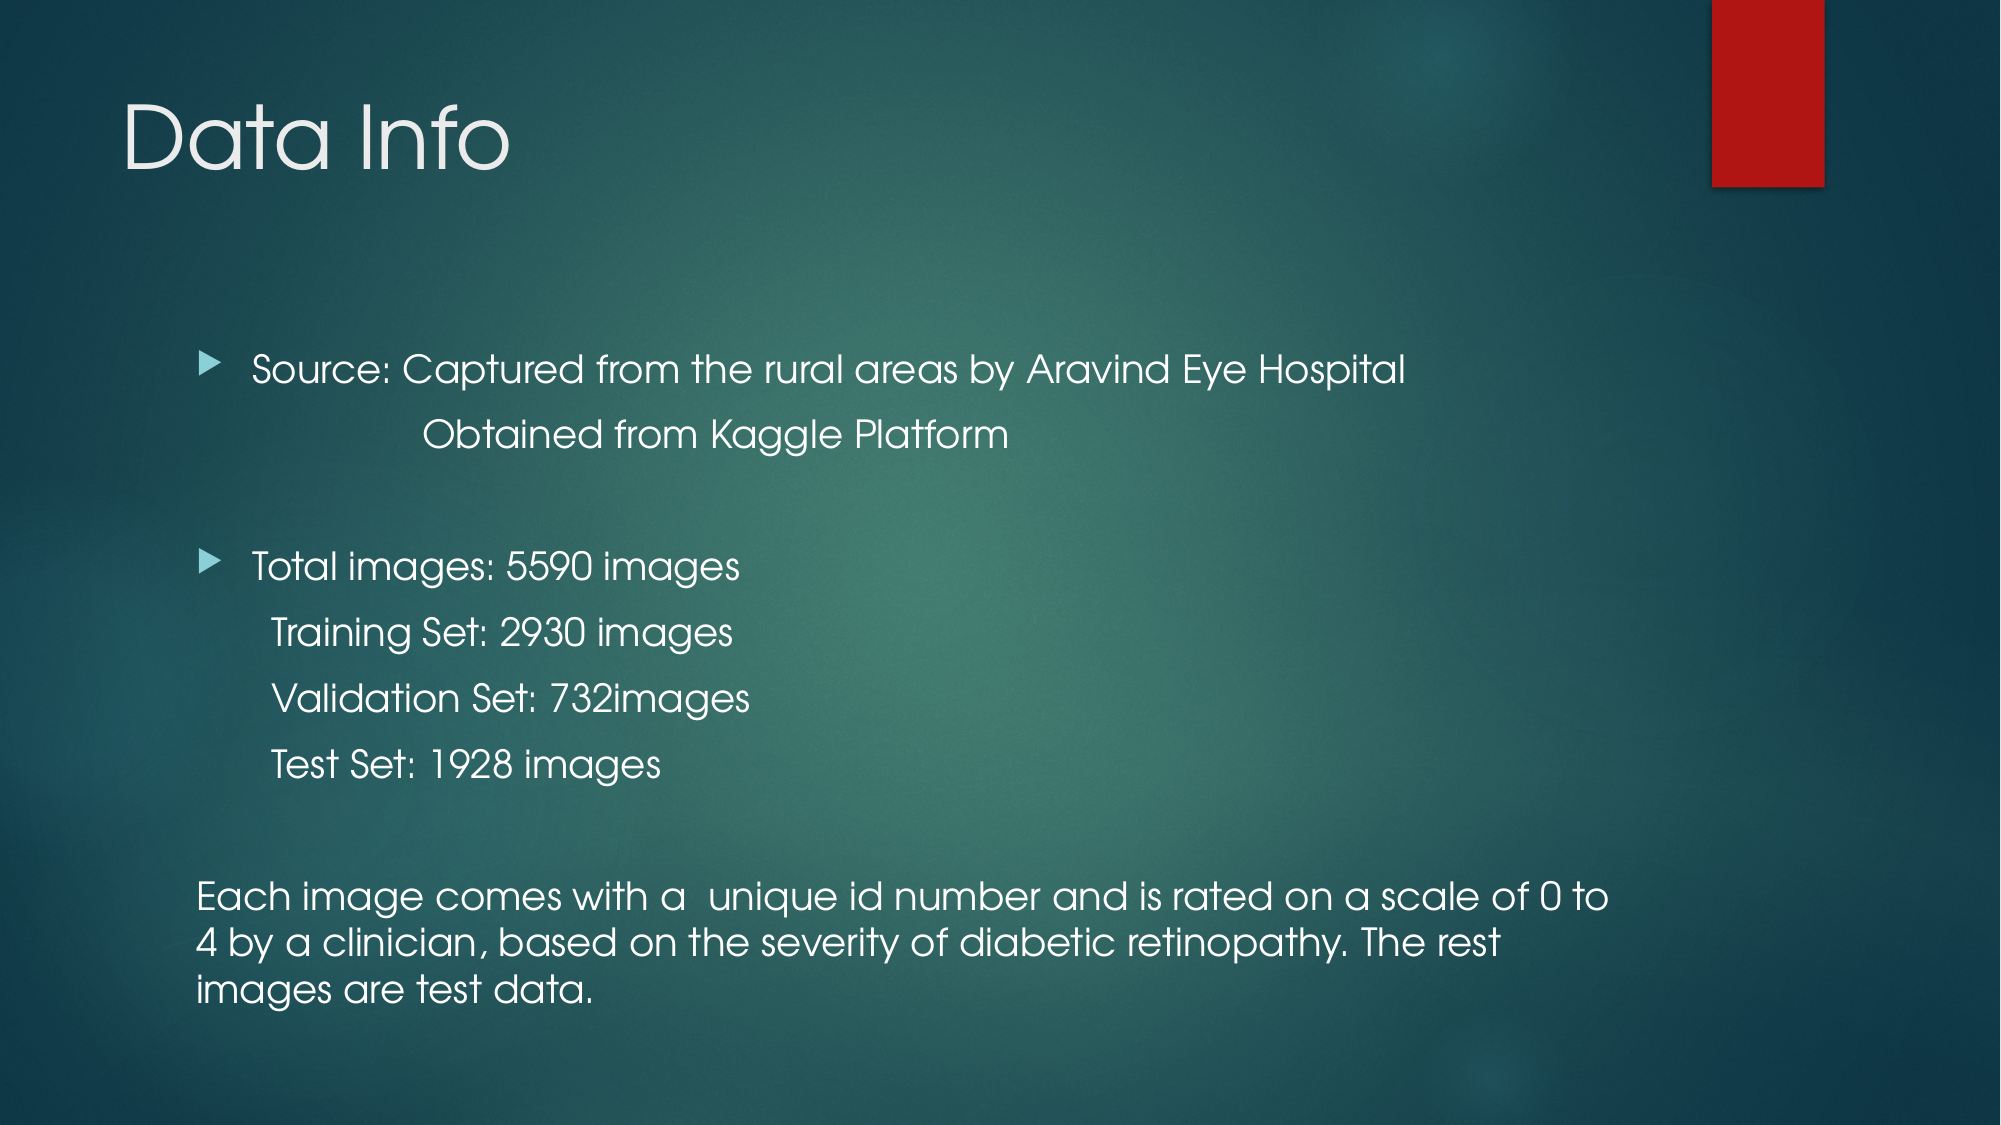

# Data Info
Source: Captured from the rural areas by Aravind Eye Hospital
Obtained from Kaggle Platform

Total images: 5590 images
       Training Set: 2930 images
       Validation Set: 732images
       Test Set: 1928 images

Each image comes with a  unique id number and is rated on a scale of 0 to 4 by a clinician, based on the severity of diabetic retinopathy. The rest images are test data.